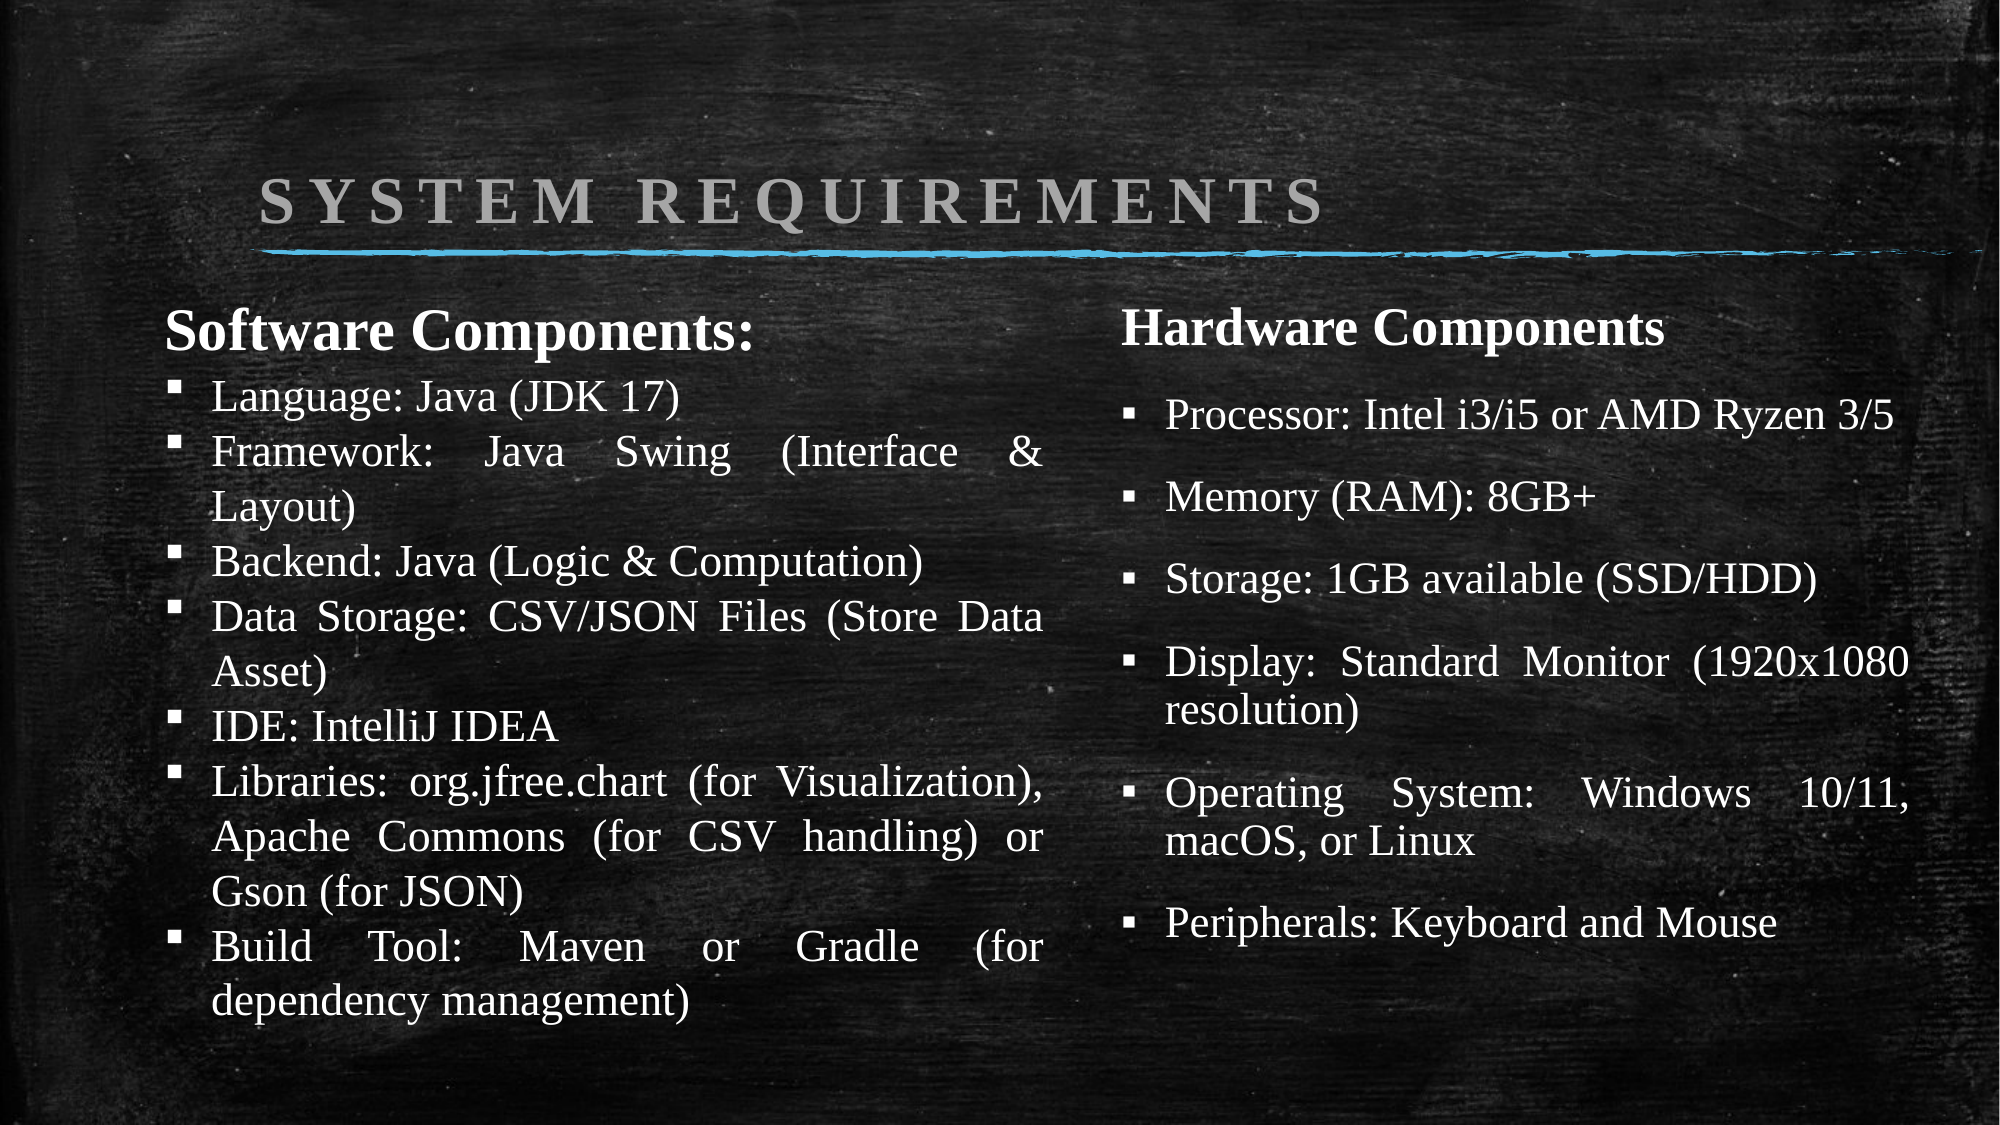

# SYSTEM REQUIREMENTS
Software Components:

Hardware Components
Processor: Intel i3/i5 or AMD Ryzen 3/5
Memory (RAM): 8GB+
Storage: 1GB available (SSD/HDD)
Display: Standard Monitor (1920x1080 resolution)
Operating System: Windows 10/11, macOS, or Linux
Peripherals: Keyboard and Mouse

Language: Java (JDK 17)
Framework: Java Swing (Interface & Layout)
Backend: Java (Logic & Computation)
Data Storage: CSV/JSON Files (Store Data Asset)
IDE: IntelliJ IDEA
Libraries: org.jfree.chart (for Visualization), Apache Commons (for CSV handling) or Gson (for JSON)
Build Tool: Maven or Gradle (for dependency management)